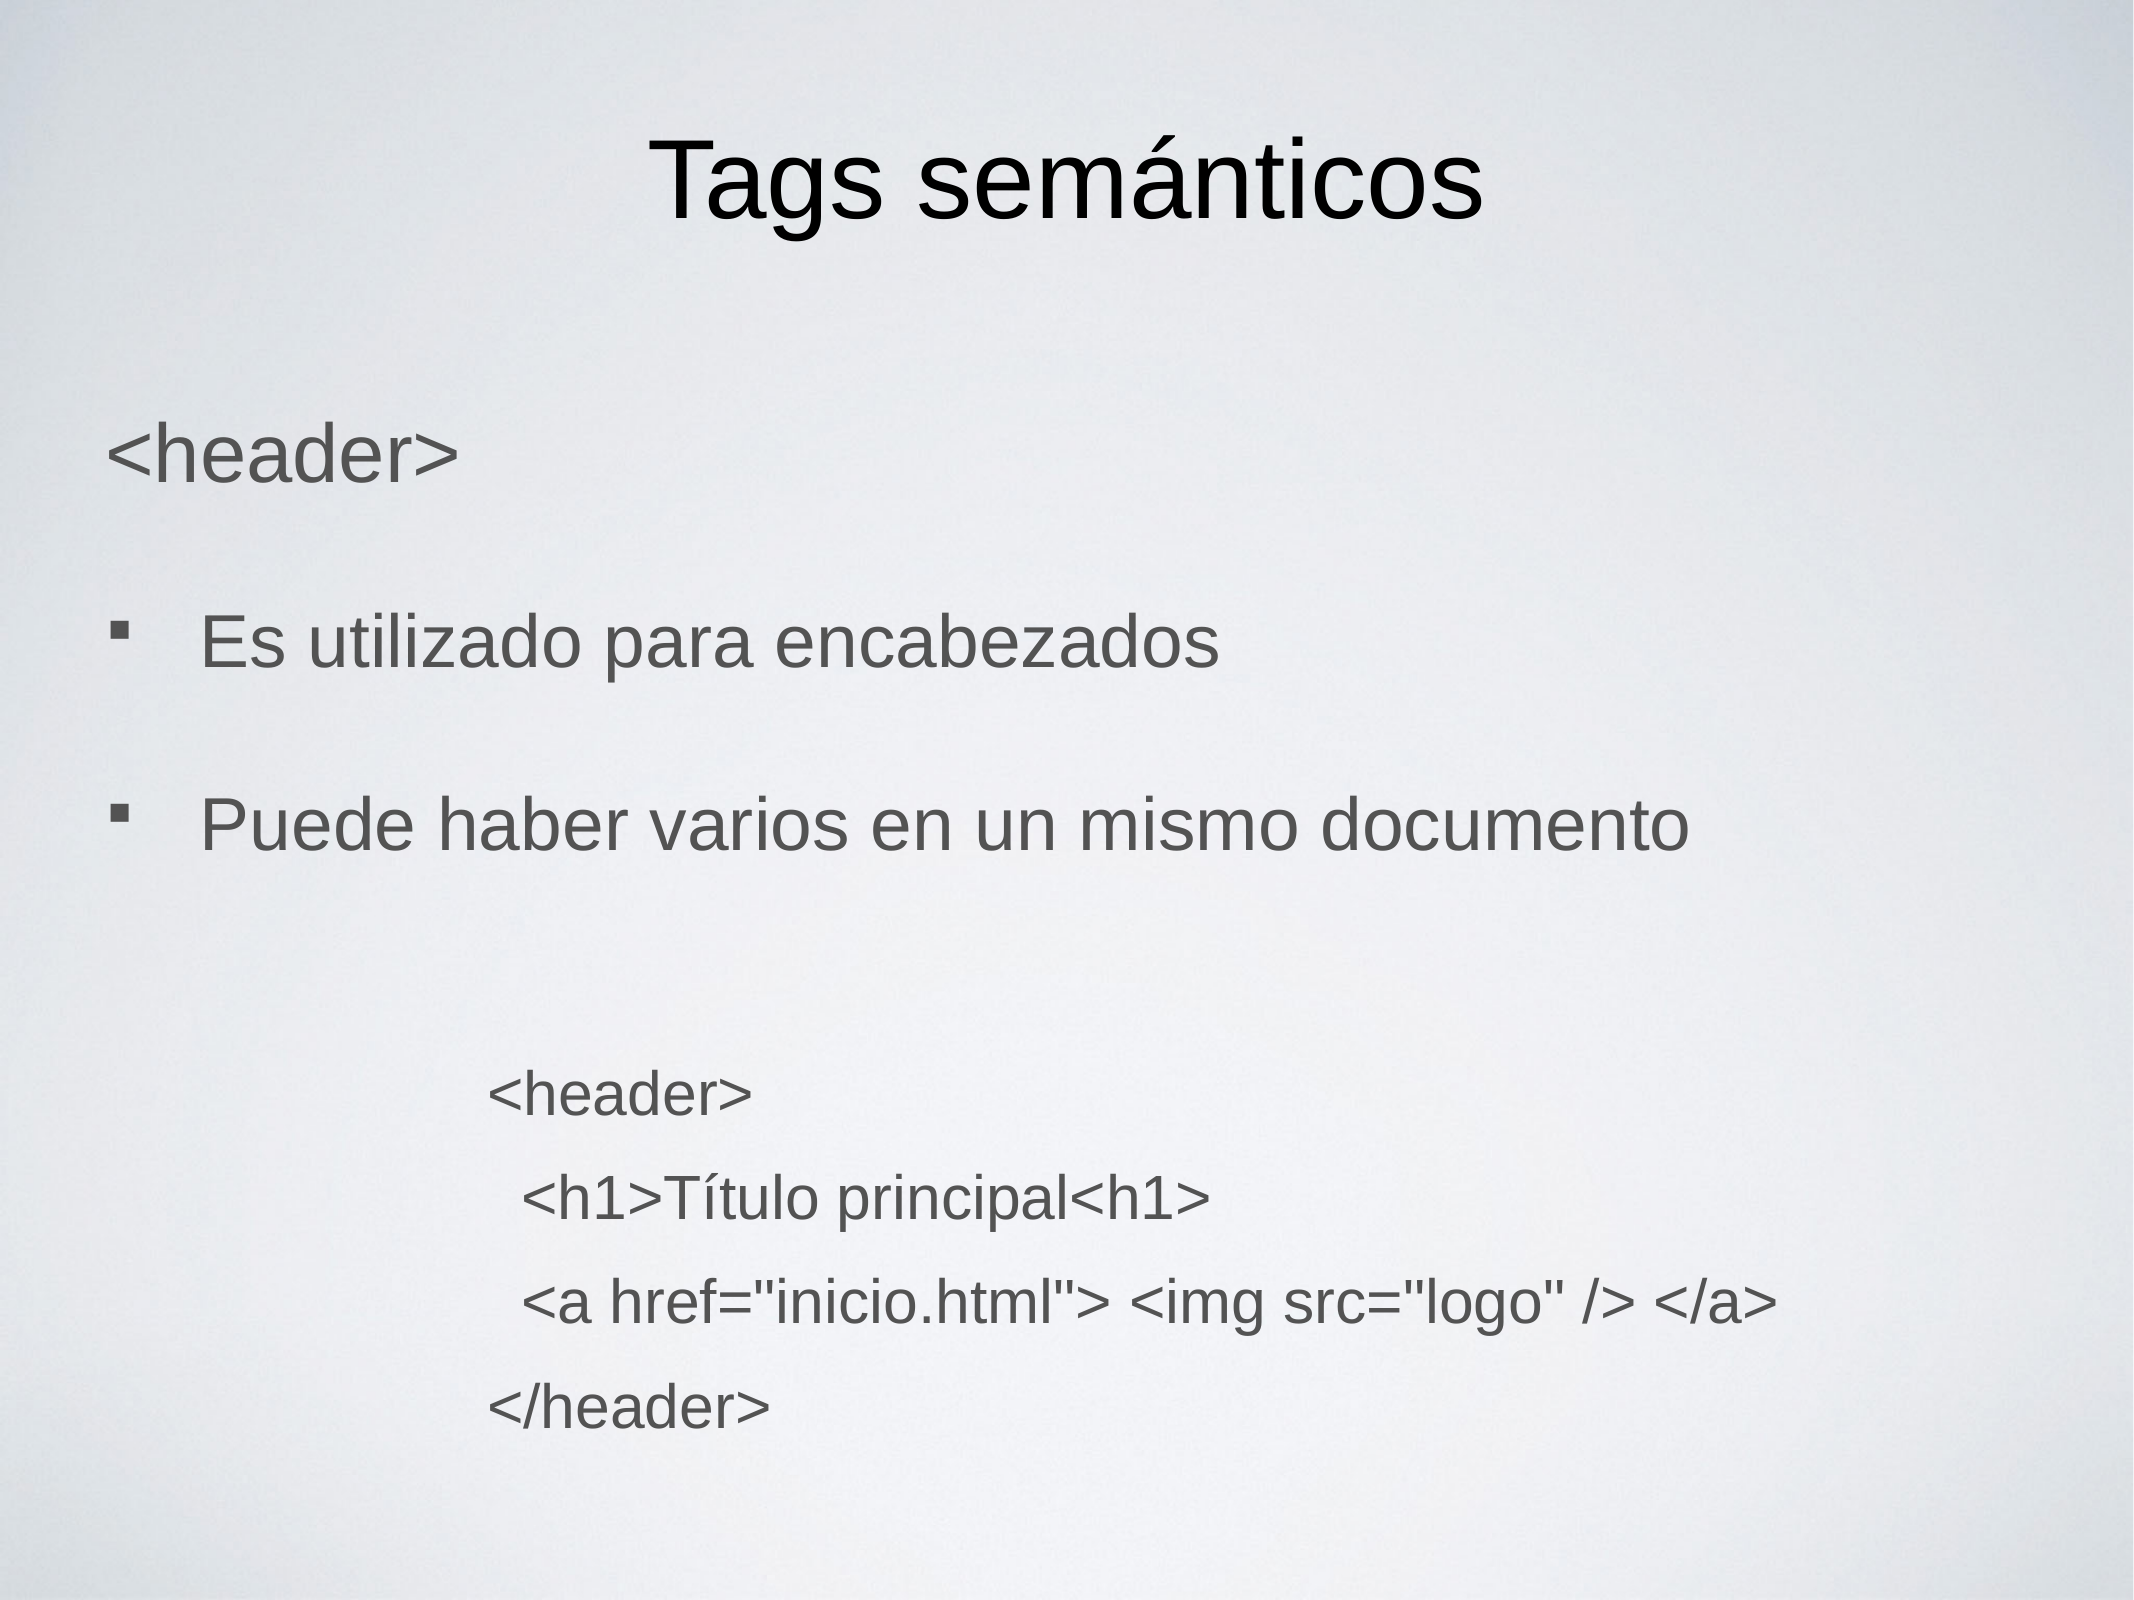

Tags semánticos
<header>
Es utilizado para encabezados
Puede haber varios en un mismo documento
<header>
  <h1>Título principal<h1>
  <a href="inicio.html"> <img src="logo" /> </a>
</header>